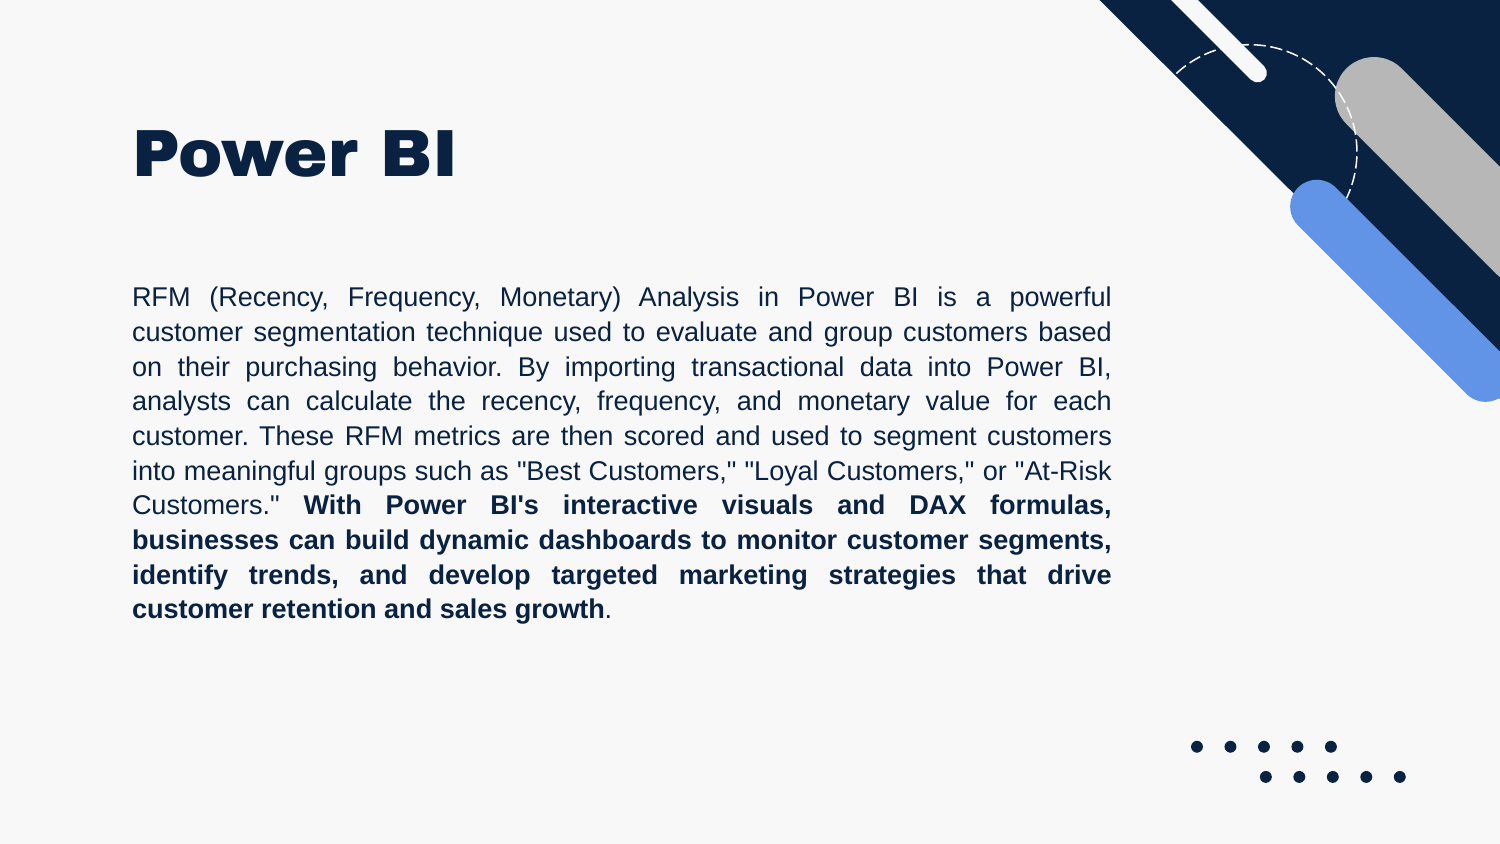

Power BI
RFM (Recency, Frequency, Monetary) Analysis in Power BI is a powerful customer segmentation technique used to evaluate and group customers based on their purchasing behavior. By importing transactional data into Power BI, analysts can calculate the recency, frequency, and monetary value for each customer. These RFM metrics are then scored and used to segment customers into meaningful groups such as "Best Customers," "Loyal Customers," or "At-Risk Customers." With Power BI's interactive visuals and DAX formulas, businesses can build dynamic dashboards to monitor customer segments, identify trends, and develop targeted marketing strategies that drive customer retention and sales growth.